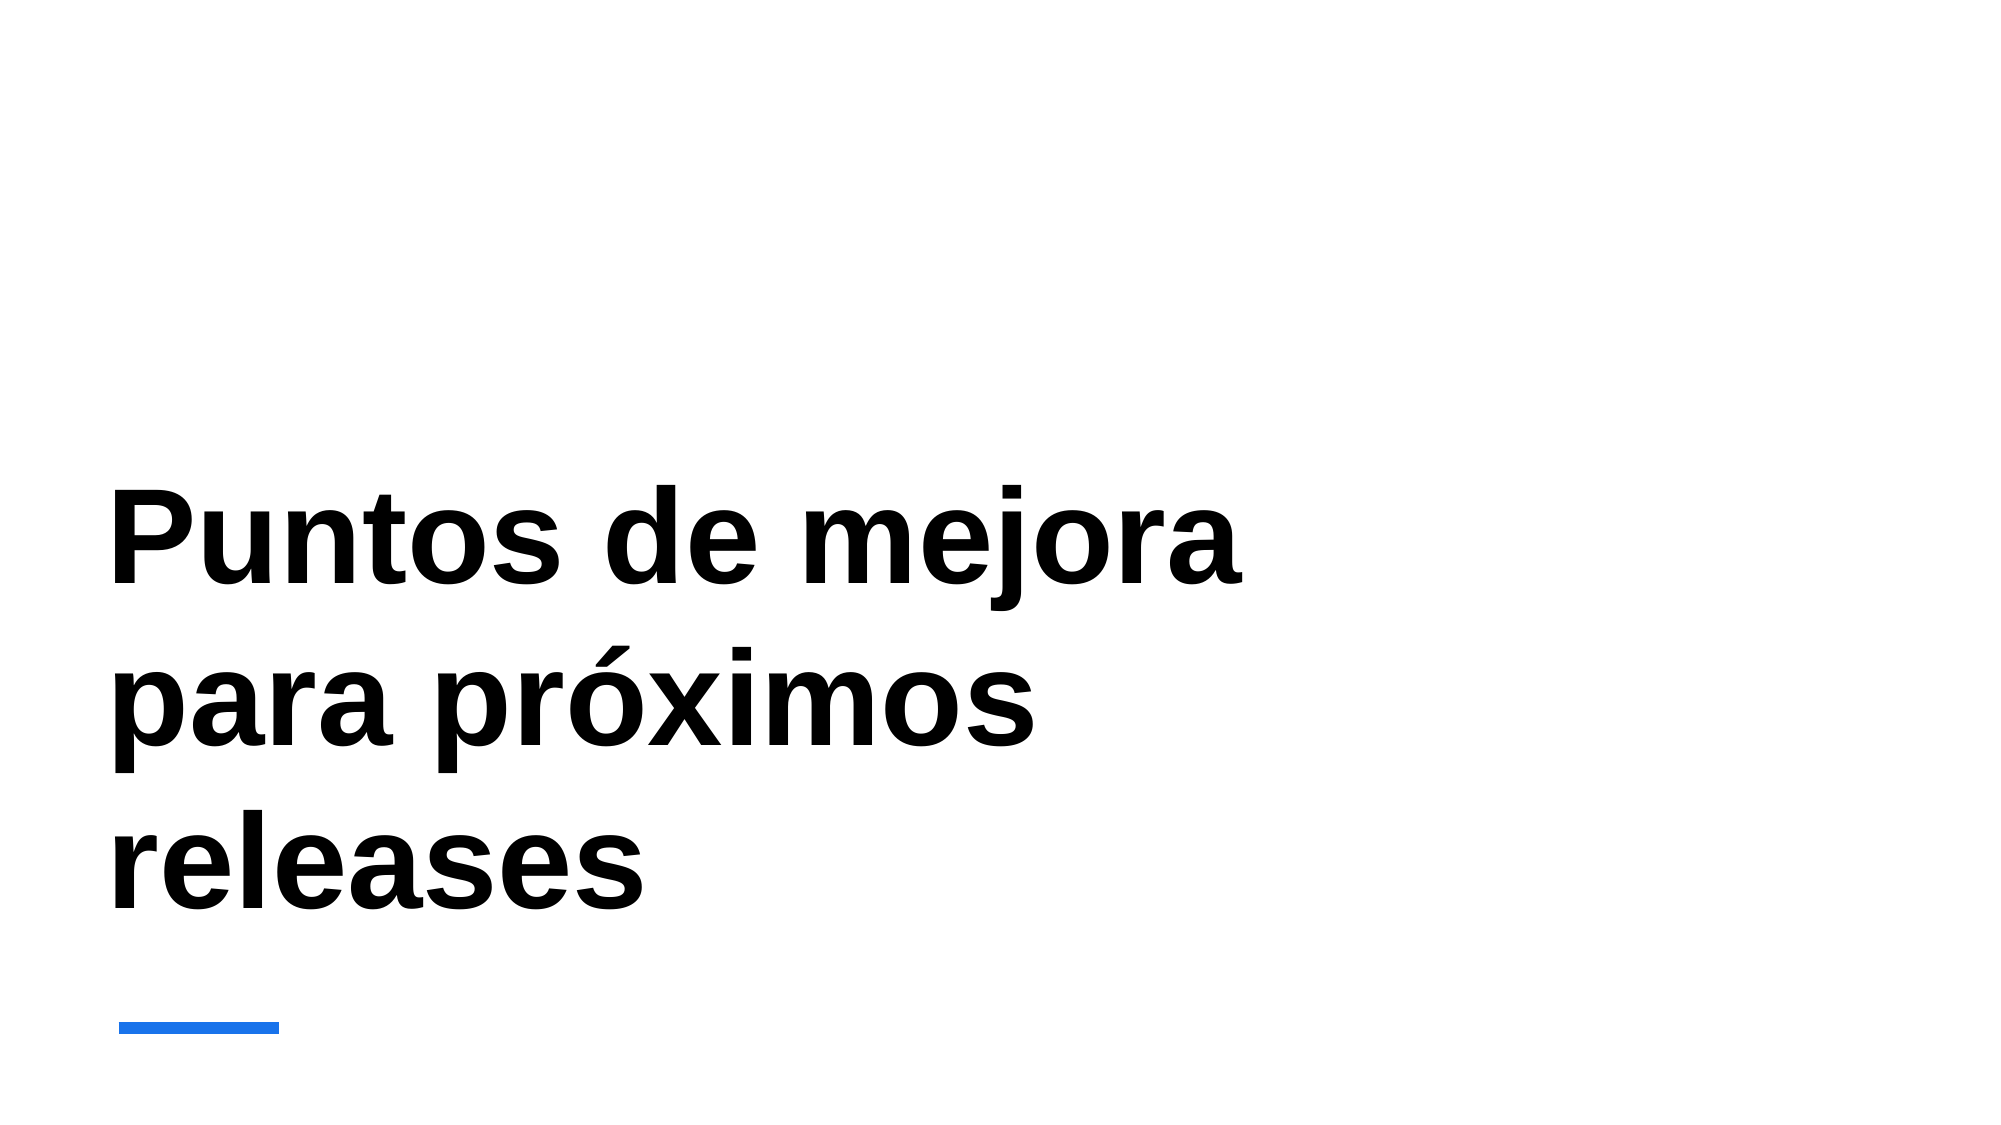

# Puntos de mejora para próximos releases